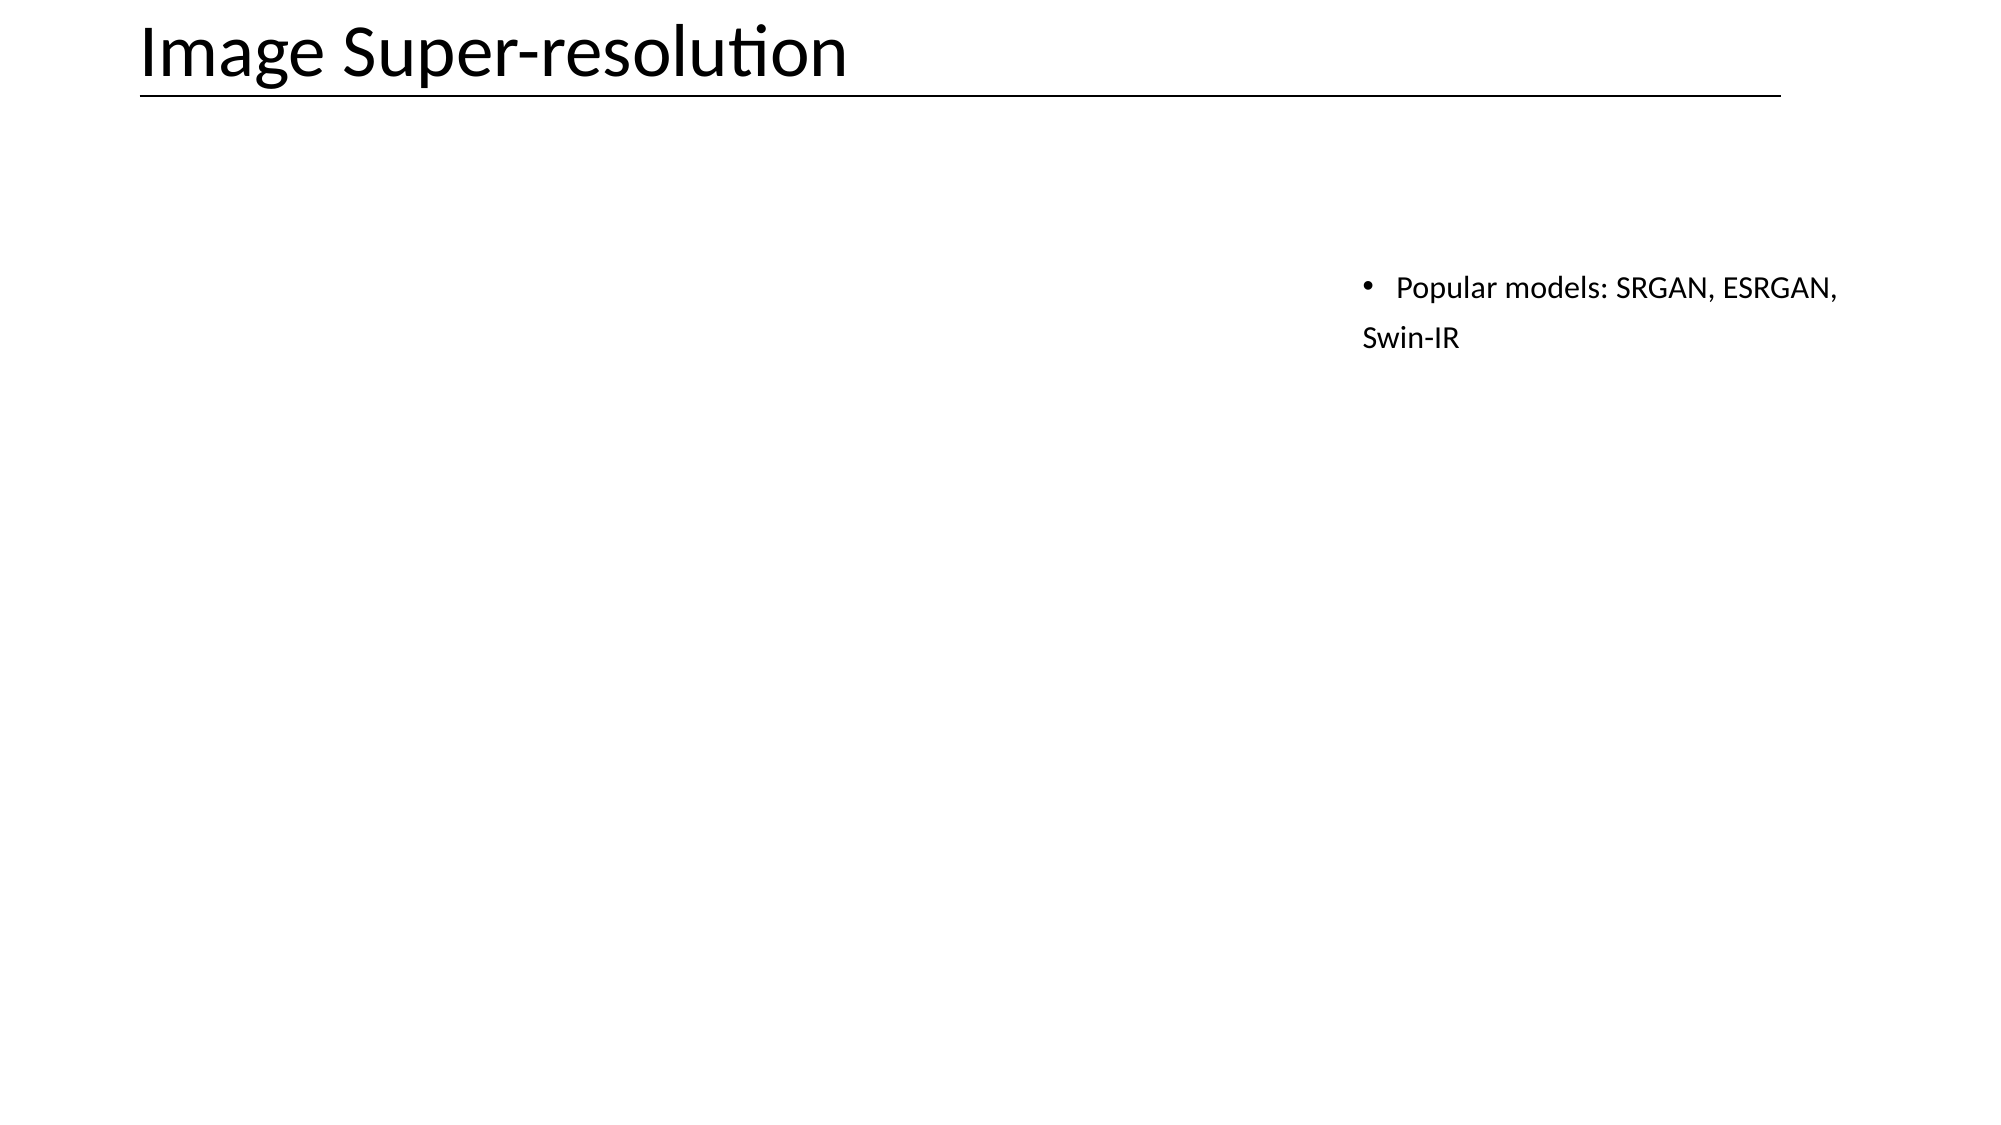

Image Super-resolution
Popular models: SRGAN, ESRGAN,
Swin-IR